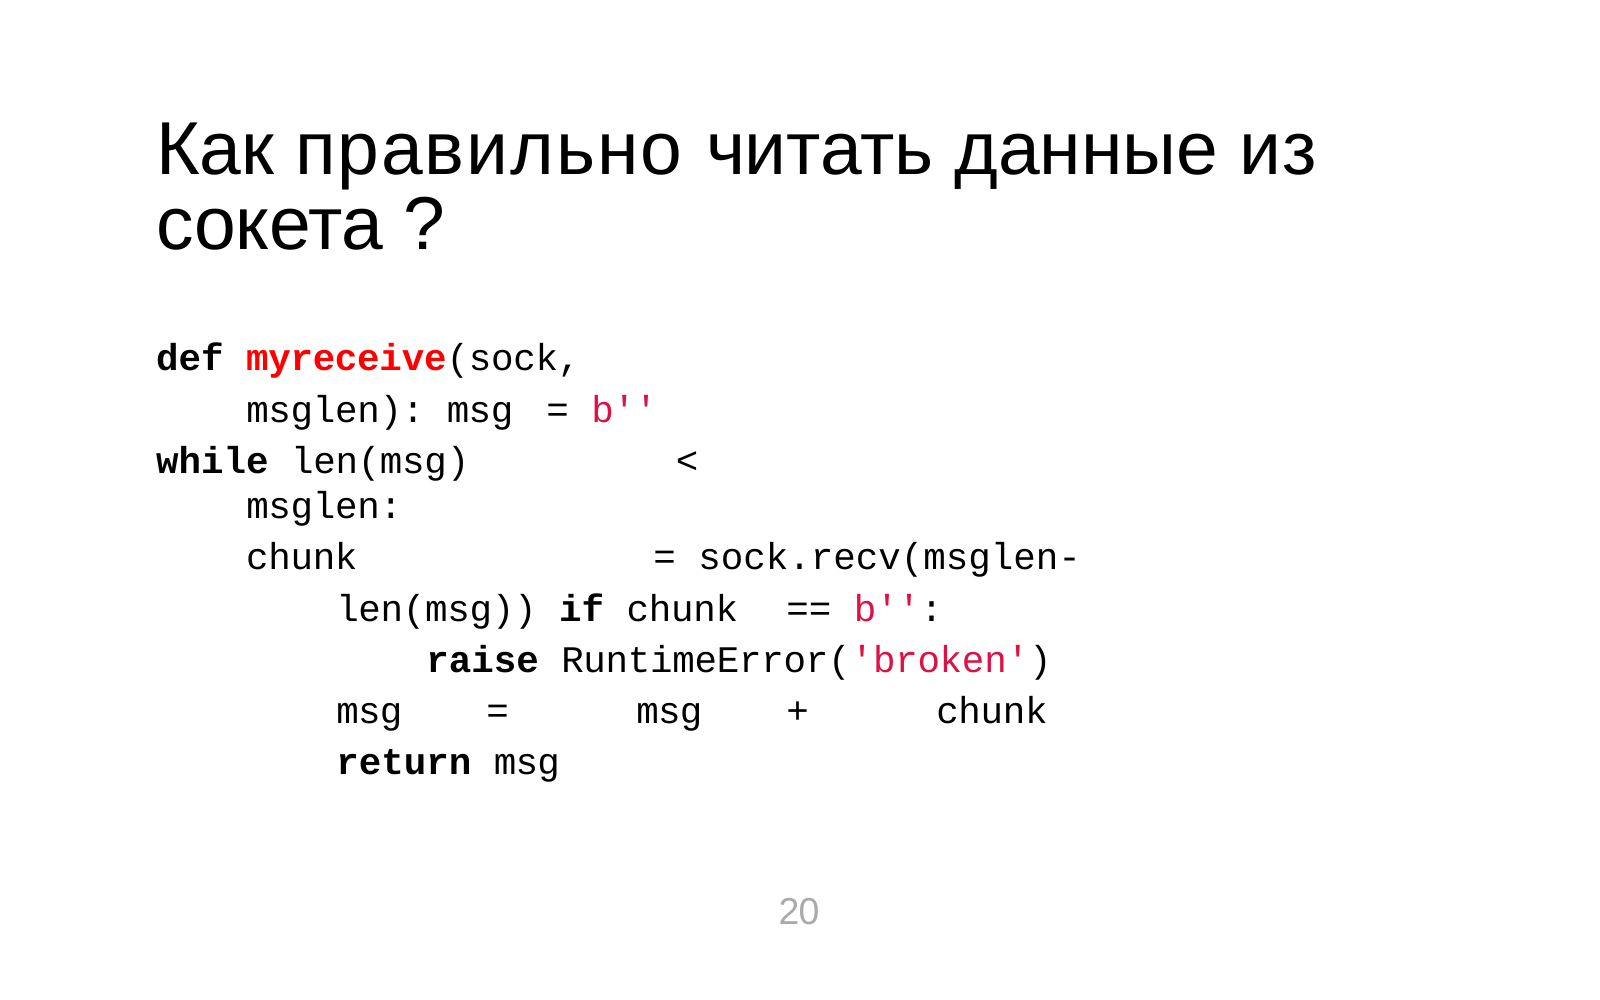

# Как правильно читать данные из сокета ?
def myreceive(sock,	msglen): msg	= b''
while len(msg)	<	msglen:
chunk	=	sock.recv(msglen-len(msg)) if chunk	== b'':
raise RuntimeError('broken') msg	=	msg	+	chunk
return msg
20